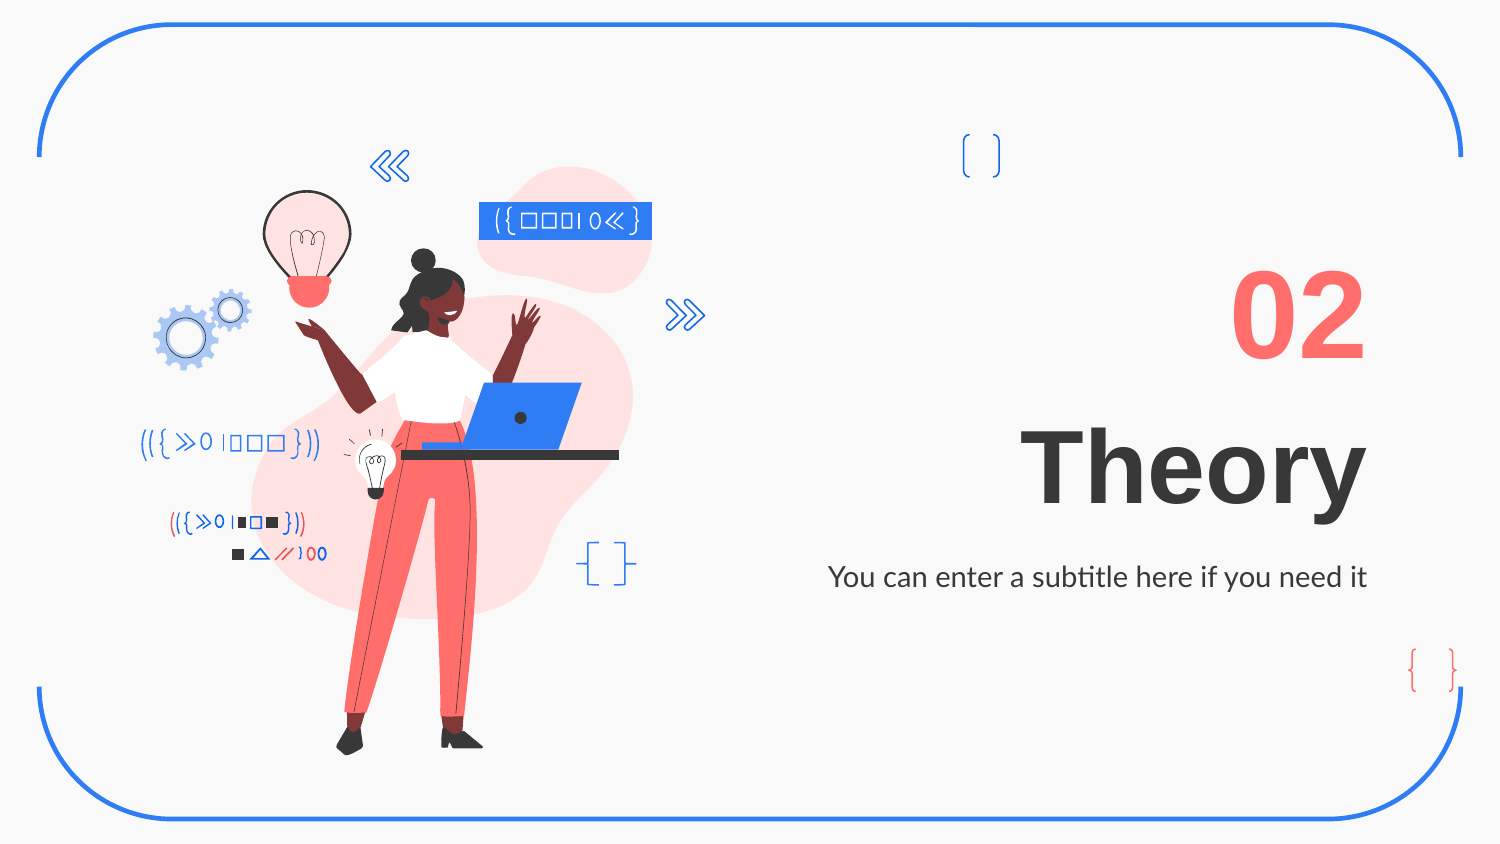

02
# Theory
You can enter a subtitle here if you need it